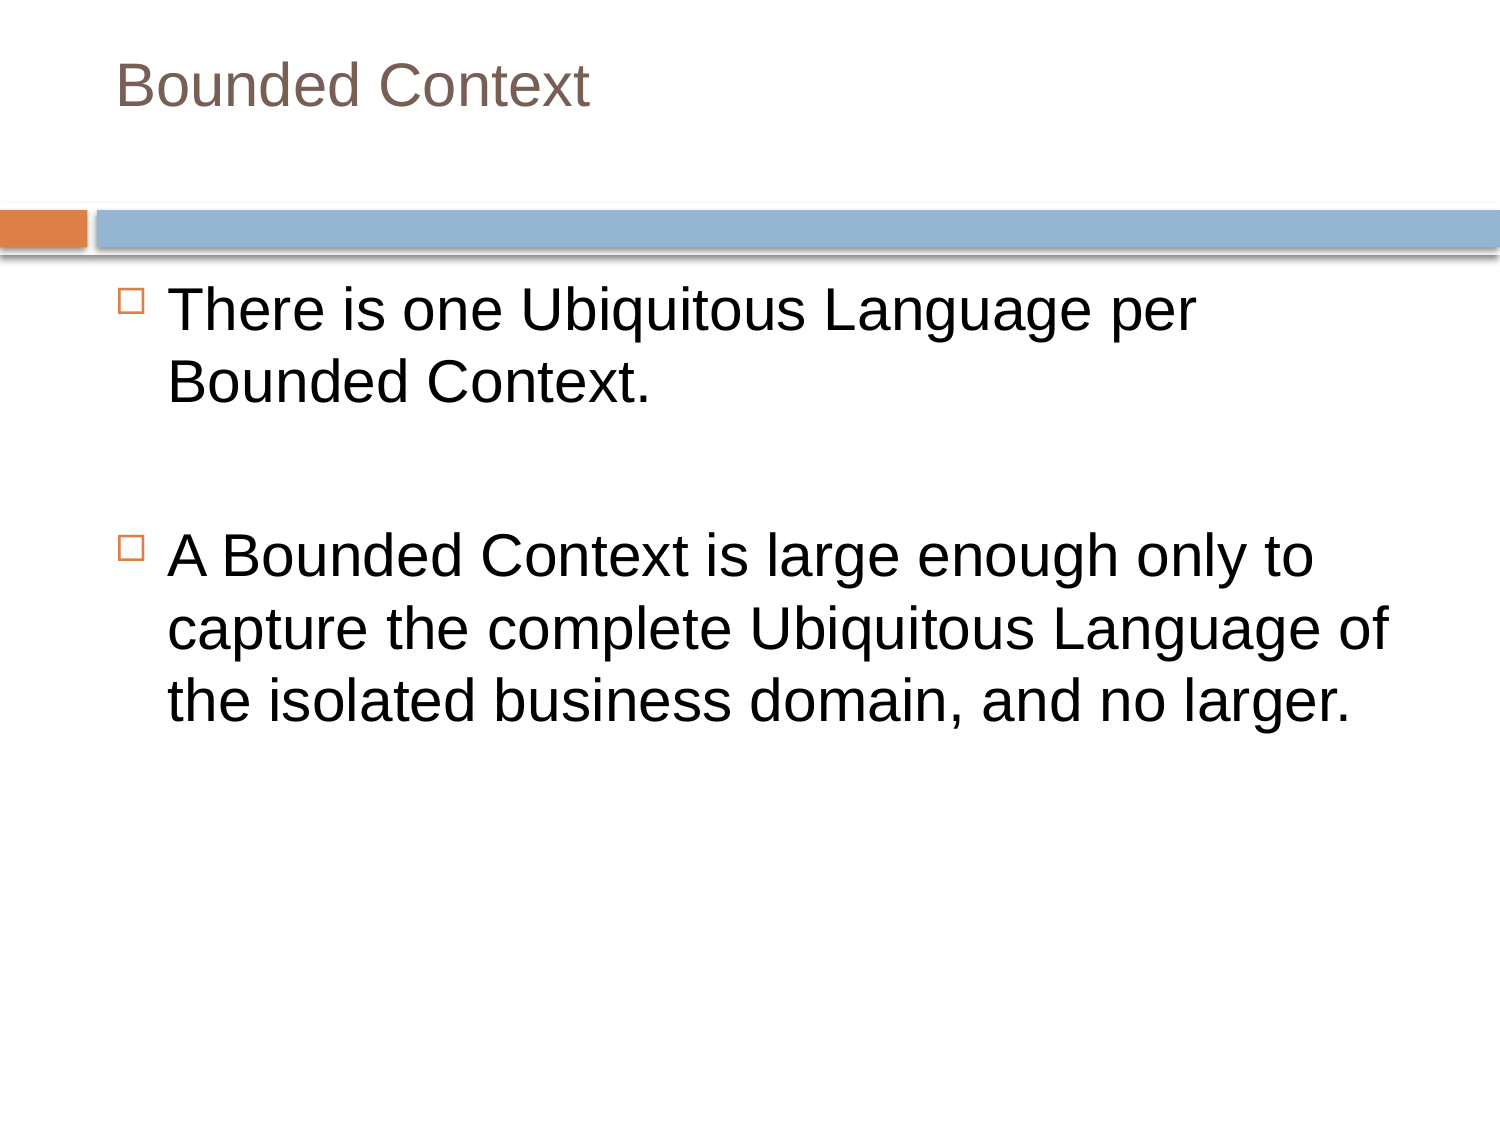

# Bounded Context
There is one Ubiquitous Language per Bounded Context.

A Bounded Context is large enough only to capture the complete Ubiquitous Language of the isolated business domain, and no larger.